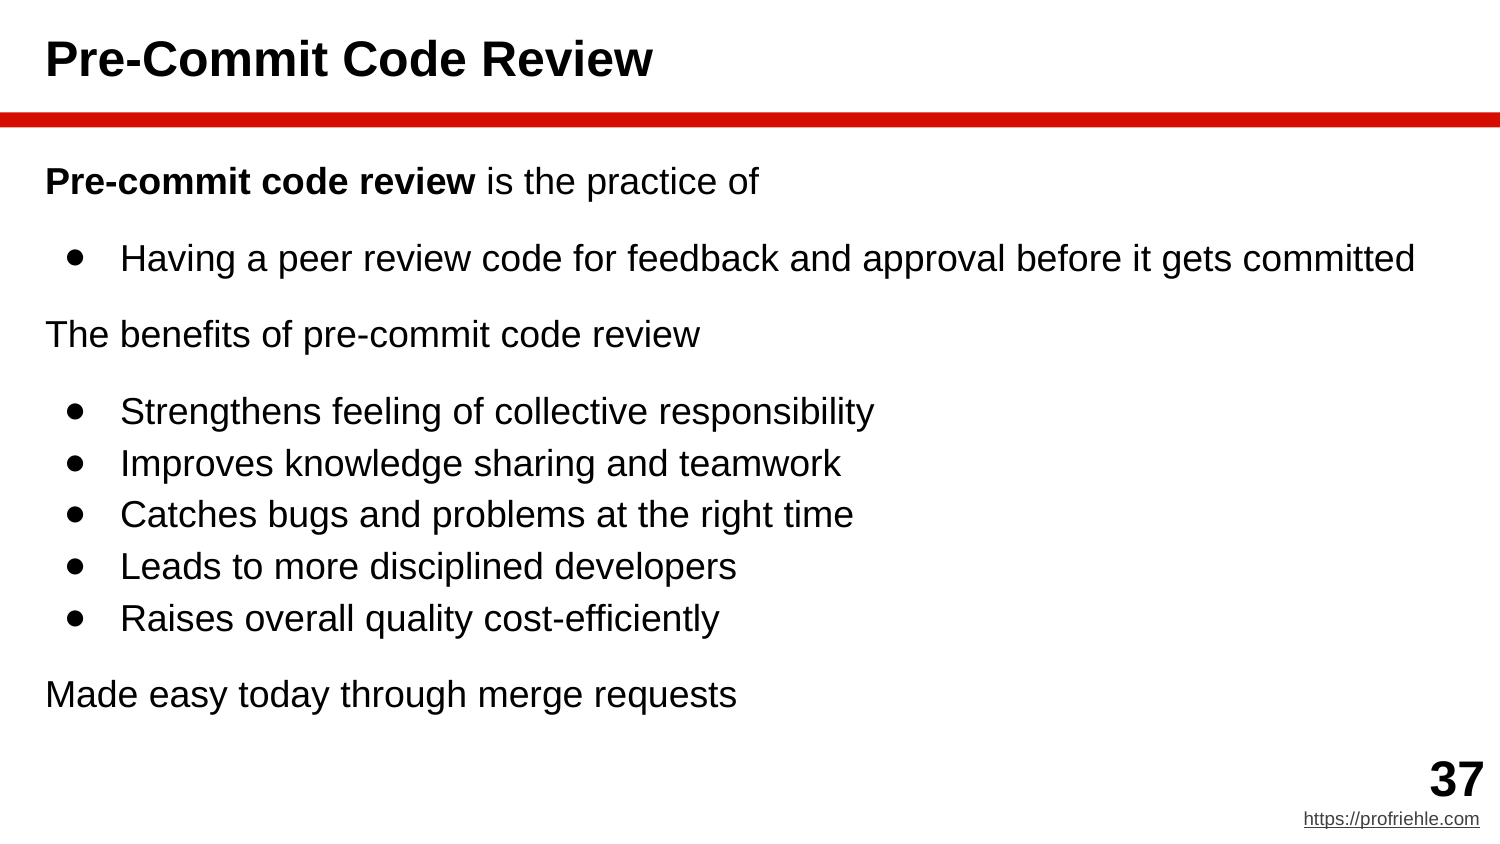

# Pre-Commit Code Review
Pre-commit code review is the practice of
Having a peer review code for feedback and approval before it gets committed
The benefits of pre-commit code review
Strengthens feeling of collective responsibility
Improves knowledge sharing and teamwork
Catches bugs and problems at the right time
Leads to more disciplined developers
Raises overall quality cost-efficiently
Made easy today through merge requests
37
https://profriehle.com